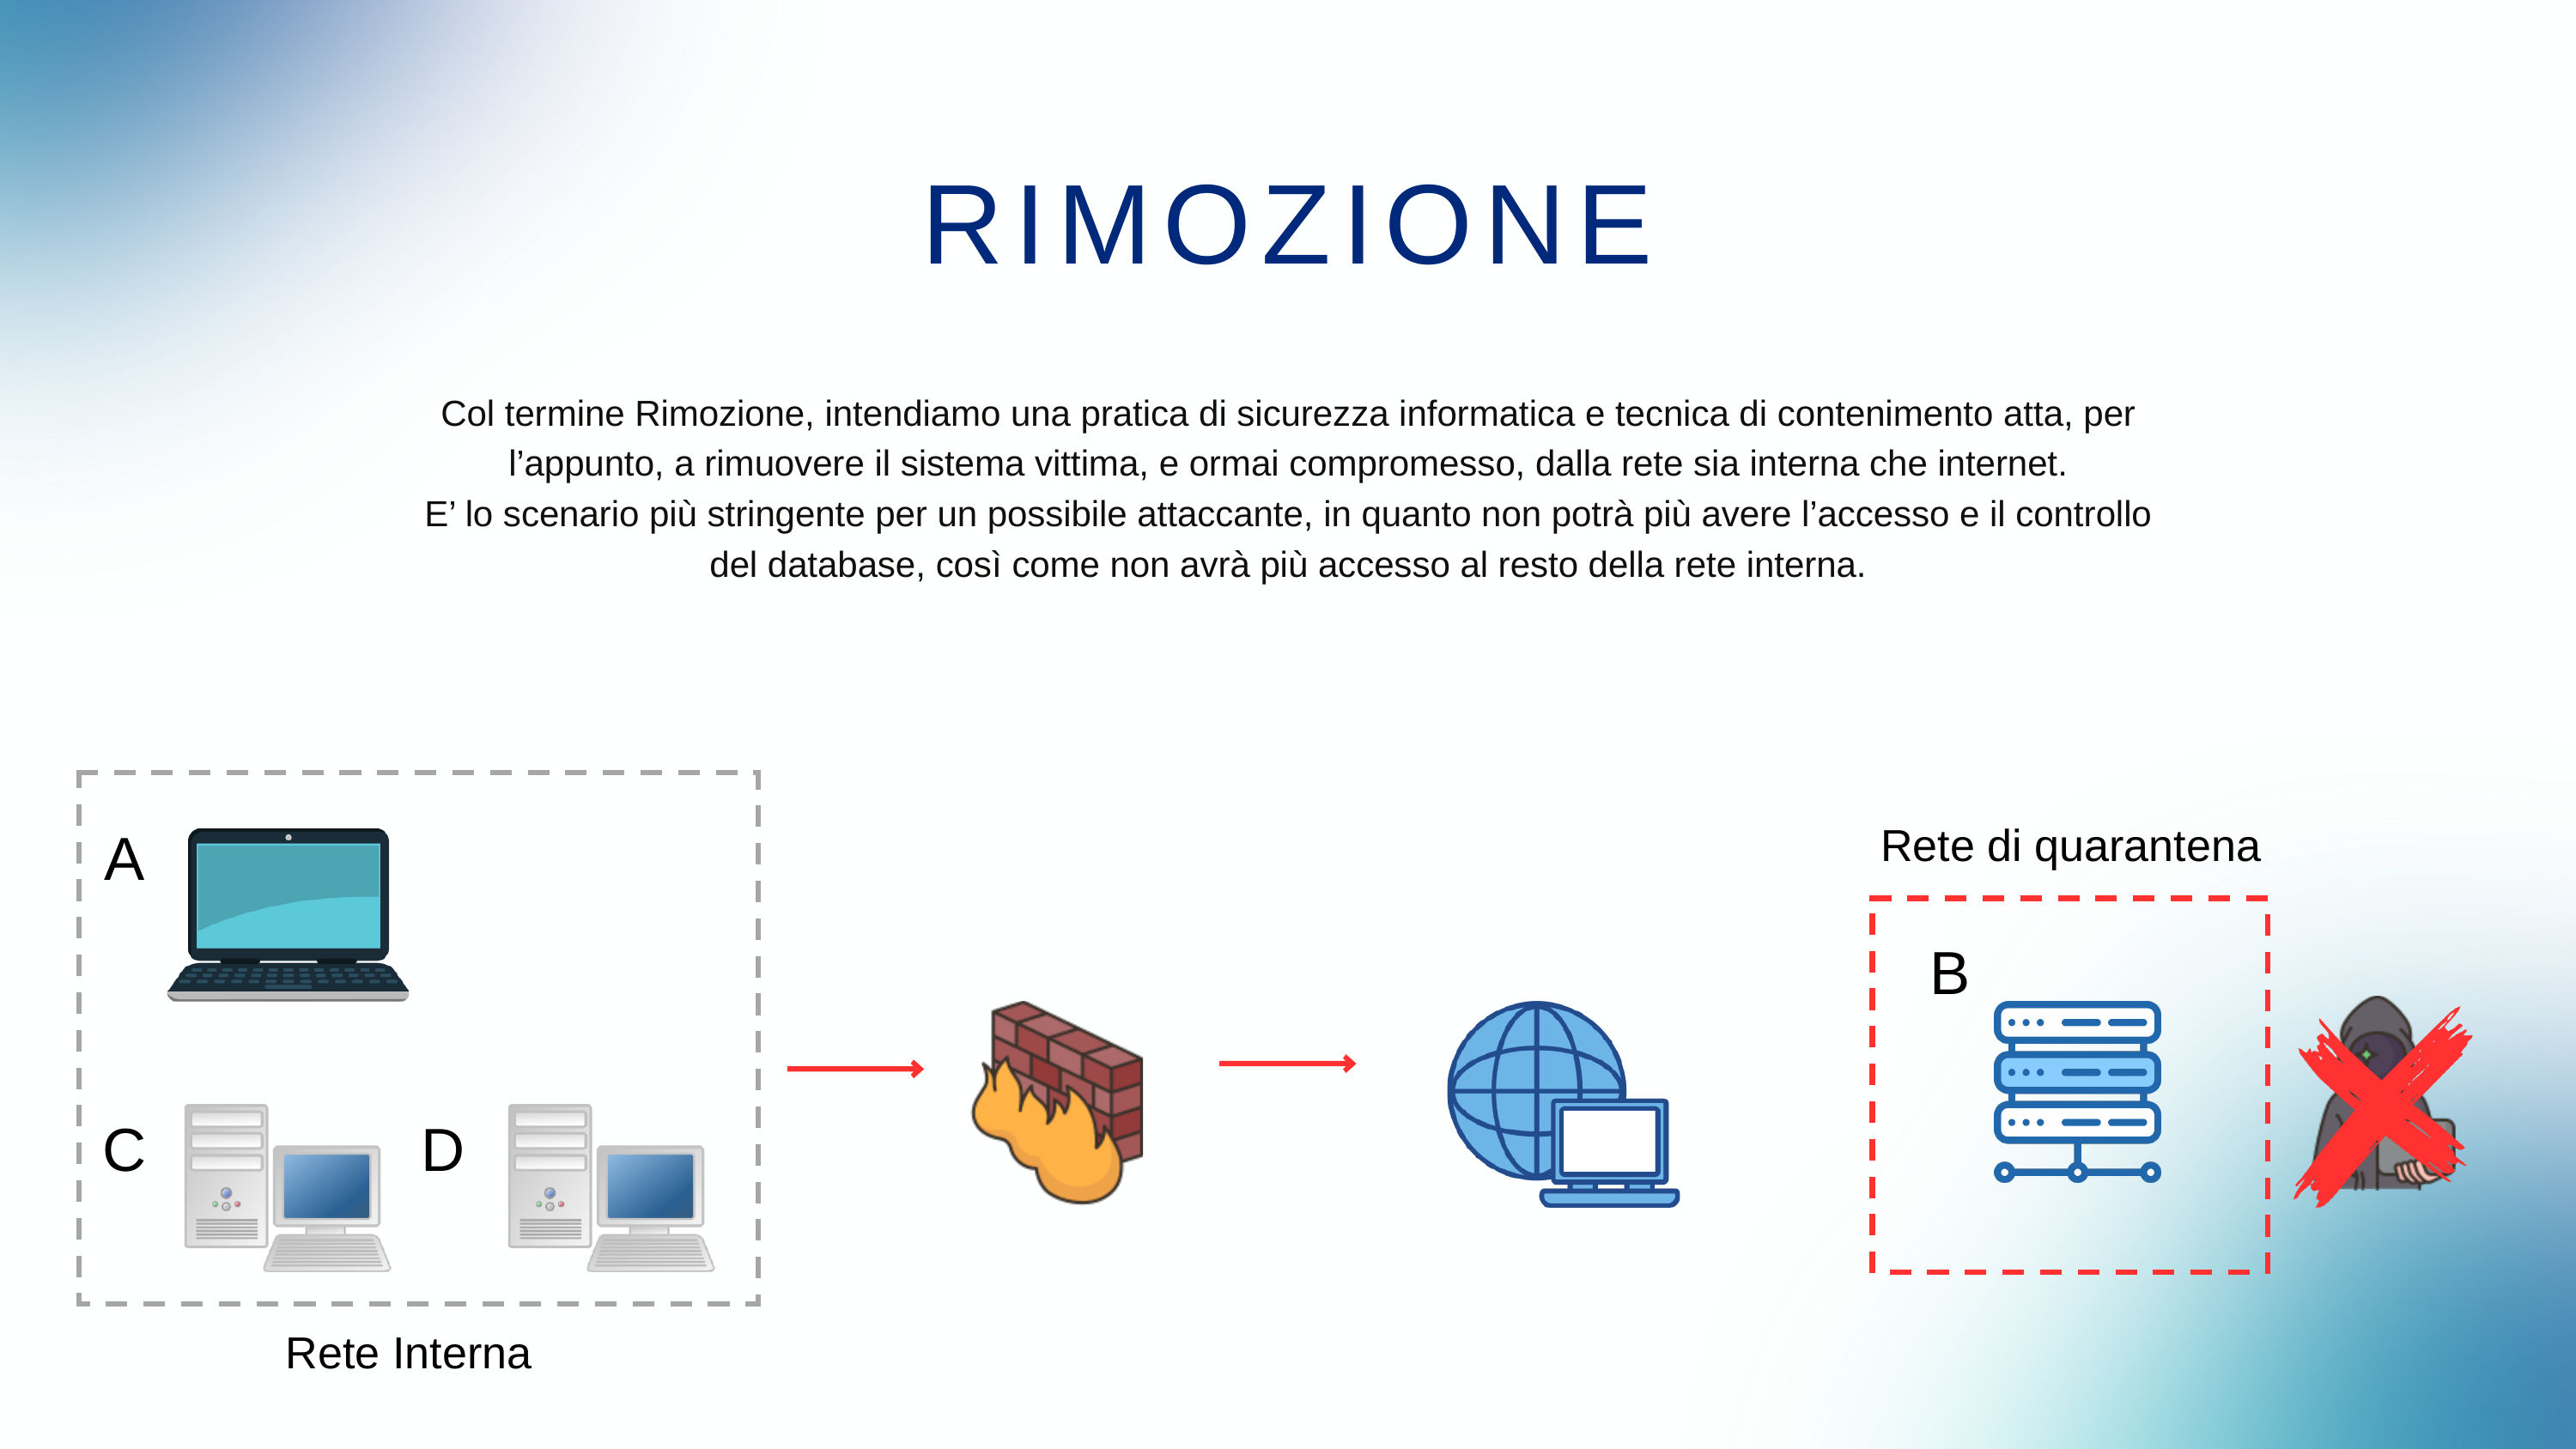

RIMOZIONE
Col termine Rimozione, intendiamo una pratica di sicurezza informatica e tecnica di contenimento atta, per l’appunto, a rimuovere il sistema vittima, e ormai compromesso, dalla rete sia interna che internet.
E’ lo scenario più stringente per un possibile attaccante, in quanto non potrà più avere l’accesso e il controllo del database, così come non avrà più accesso al resto della rete interna.

A
Rete di quarantena

B

C
D

Rete Interna